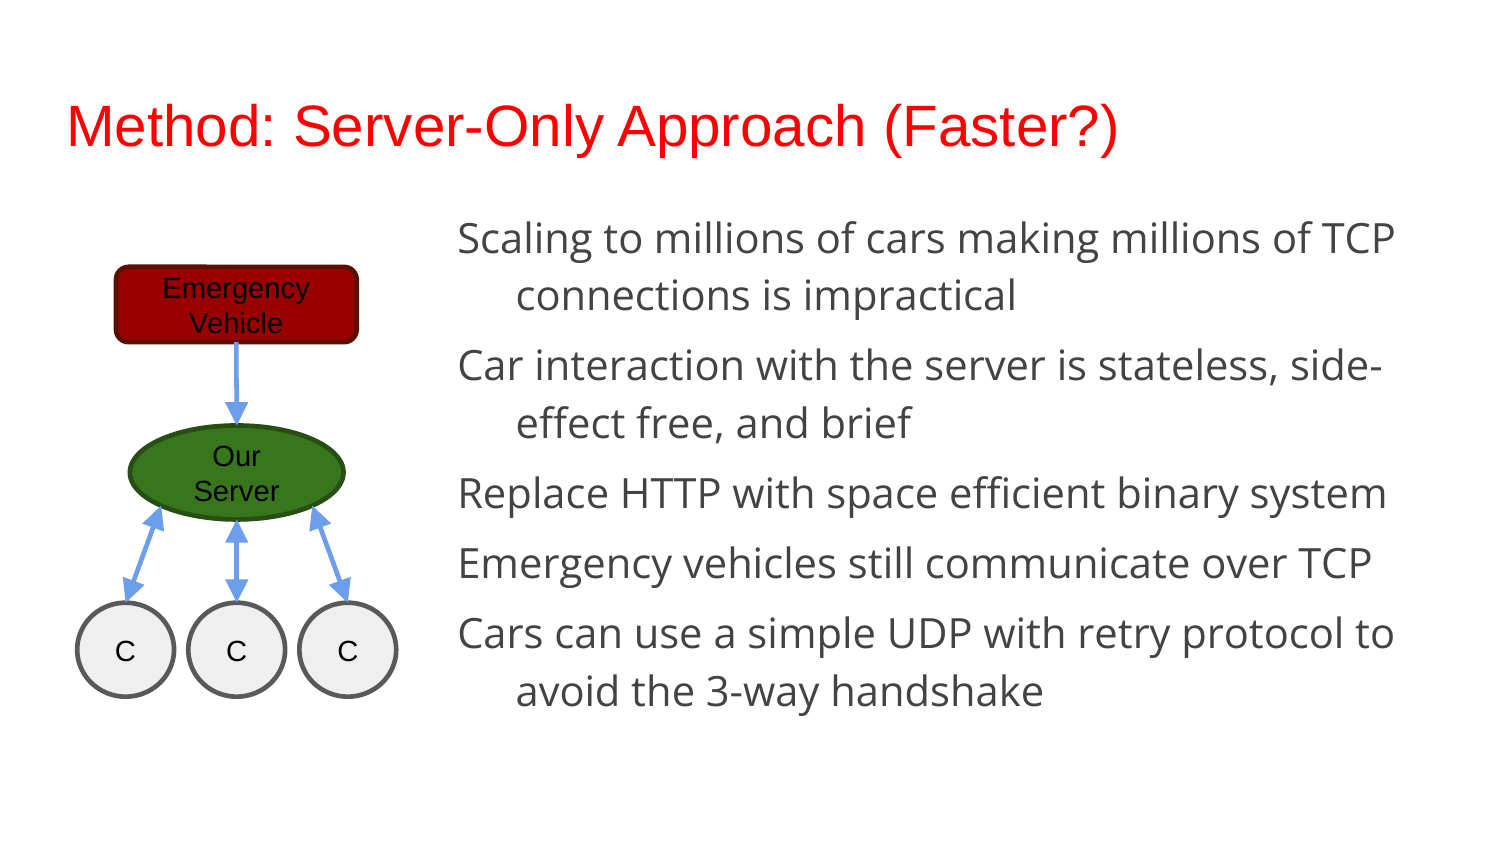

# Method: Server-Only Approach (Faster?)
Scaling to millions of cars making millions of TCP connections is impractical
Car interaction with the server is stateless, side-effect free, and brief
Replace HTTP with space efficient binary system
Emergency vehicles still communicate over TCP
Cars can use a simple UDP with retry protocol to avoid the 3-way handshake
Emergency
Vehicle
Our Server
C
C
C